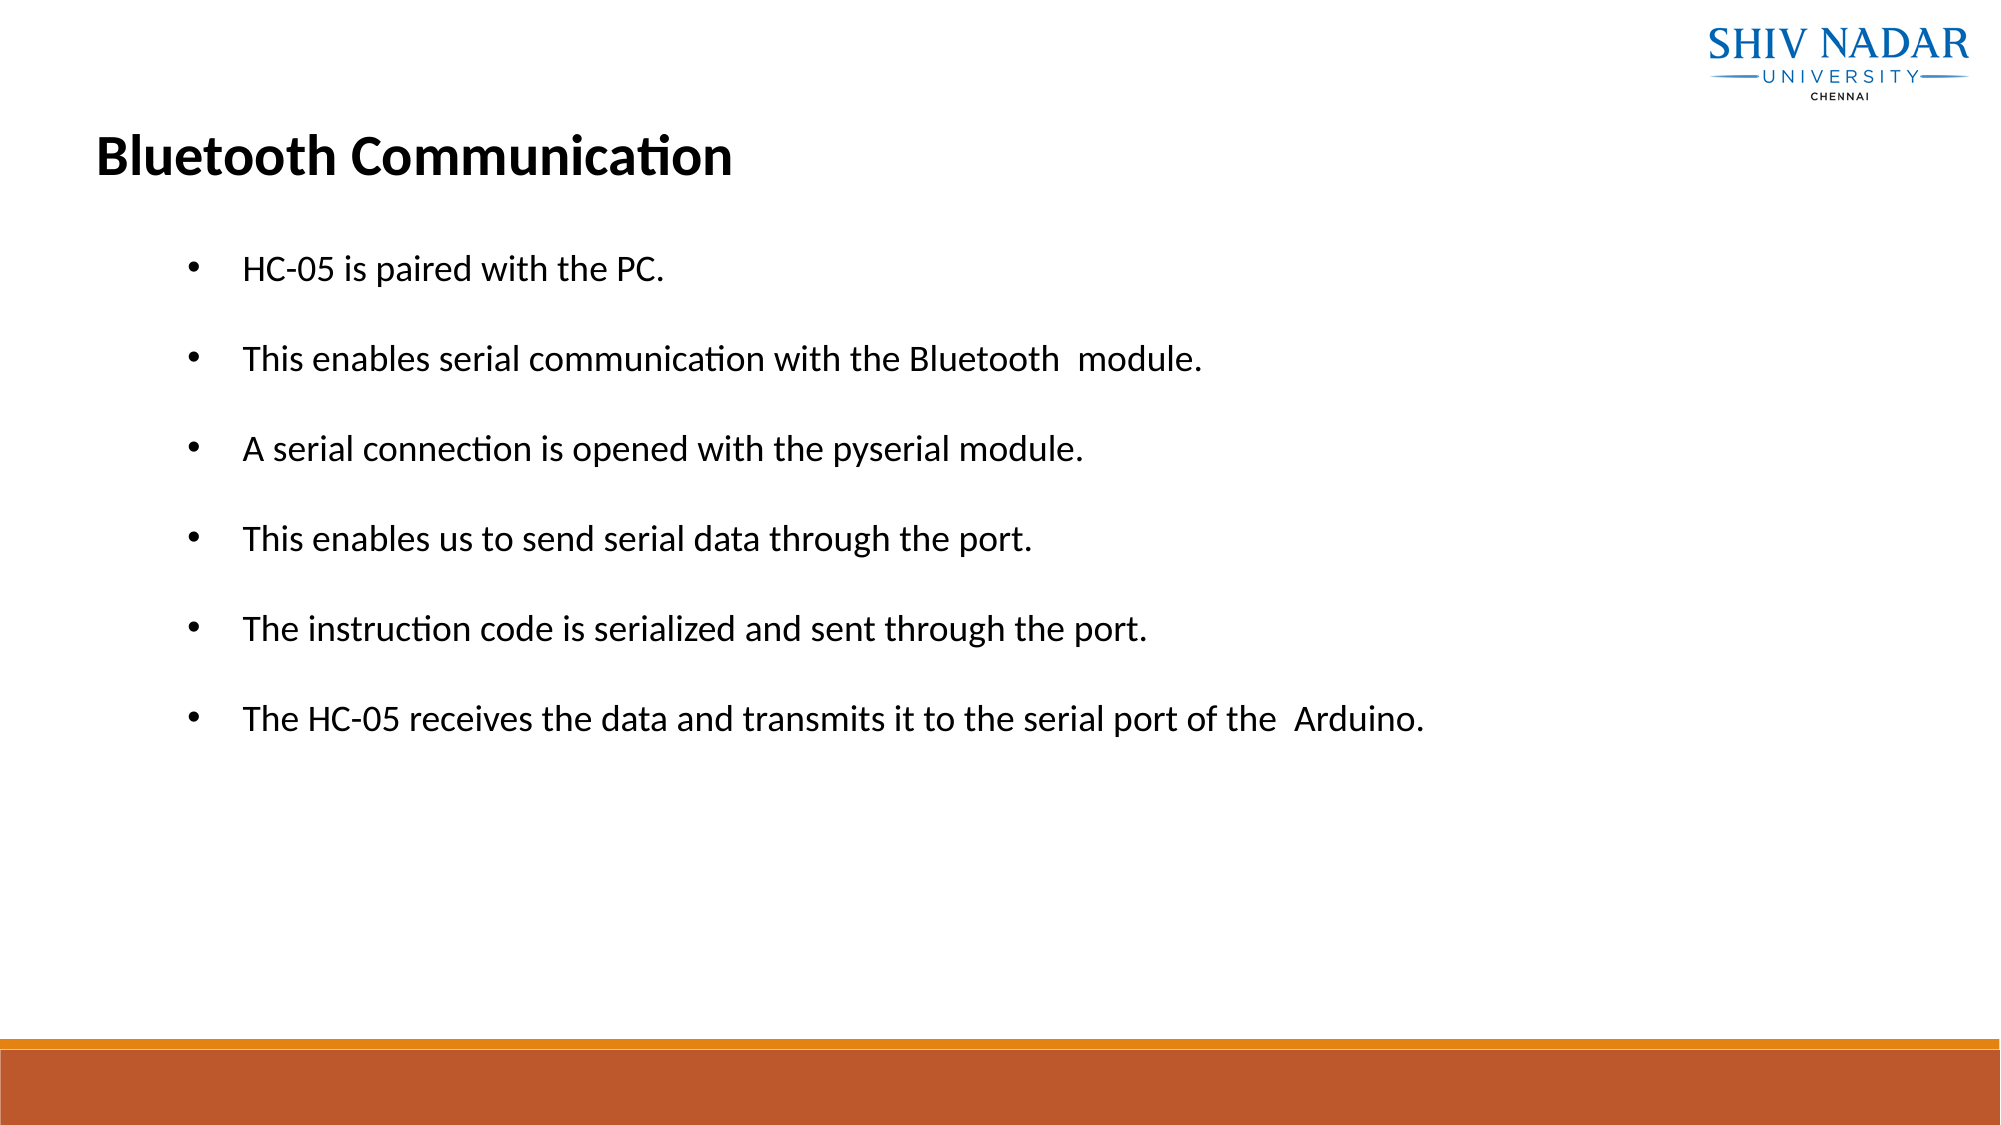

Bluetooth Communication
 HC-05 is paired with the PC.
 This enables serial communication with the Bluetooth  module.
 A serial connection is opened with the pyserial module.
 This enables us to send serial data through the port.
 The instruction code is serialized and sent through the port.
 The HC-05 receives the data and transmits it to the serial port of the  Arduino.